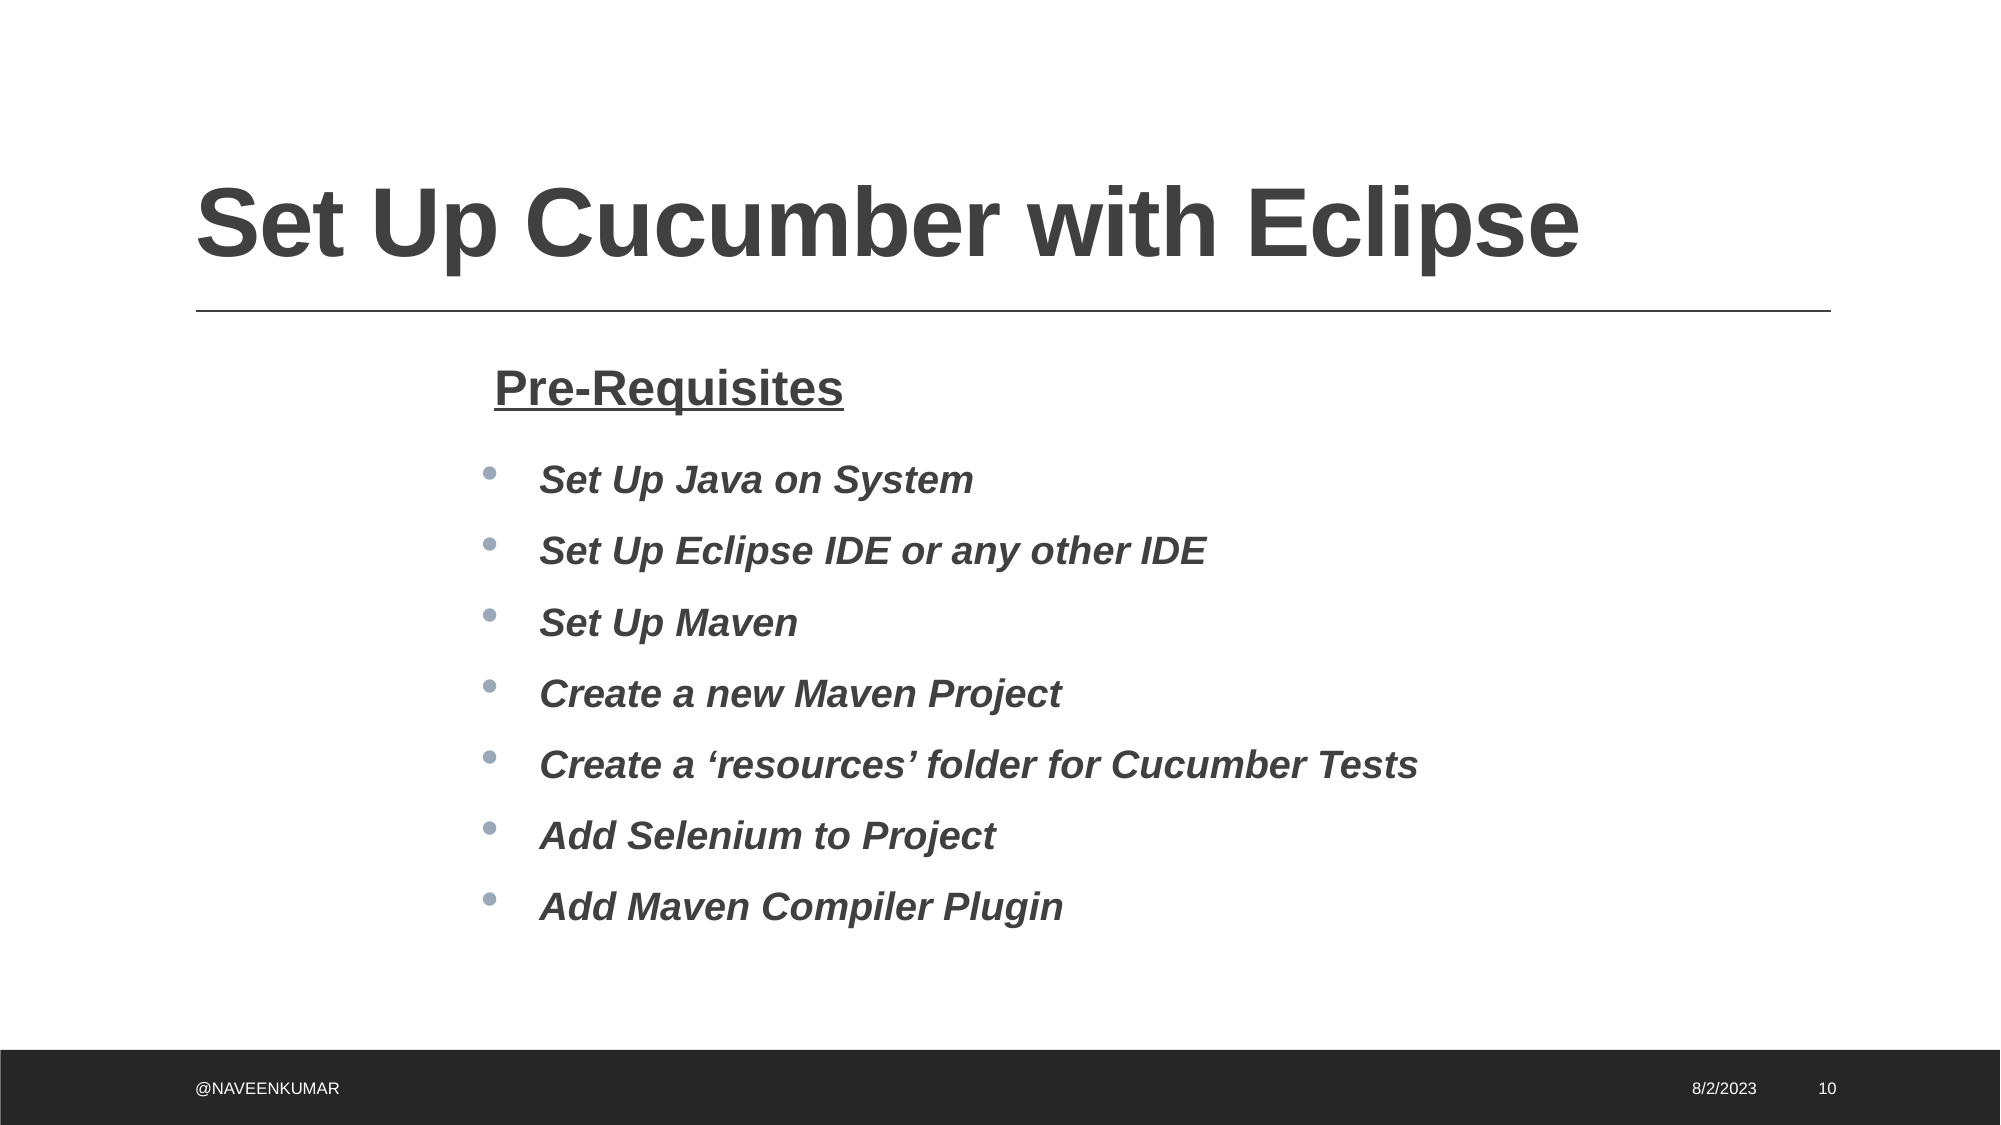

# Set Up Cucumber with Eclipse
Pre-Requisites
Set Up Java on System
Set Up Eclipse IDE or any other IDE
Set Up Maven
Create a new Maven Project
Create a ‘resources’ folder for Cucumber Tests
Add Selenium to Project
Add Maven Compiler Plugin

@NAVEENKUMAR
8/2/2023
10